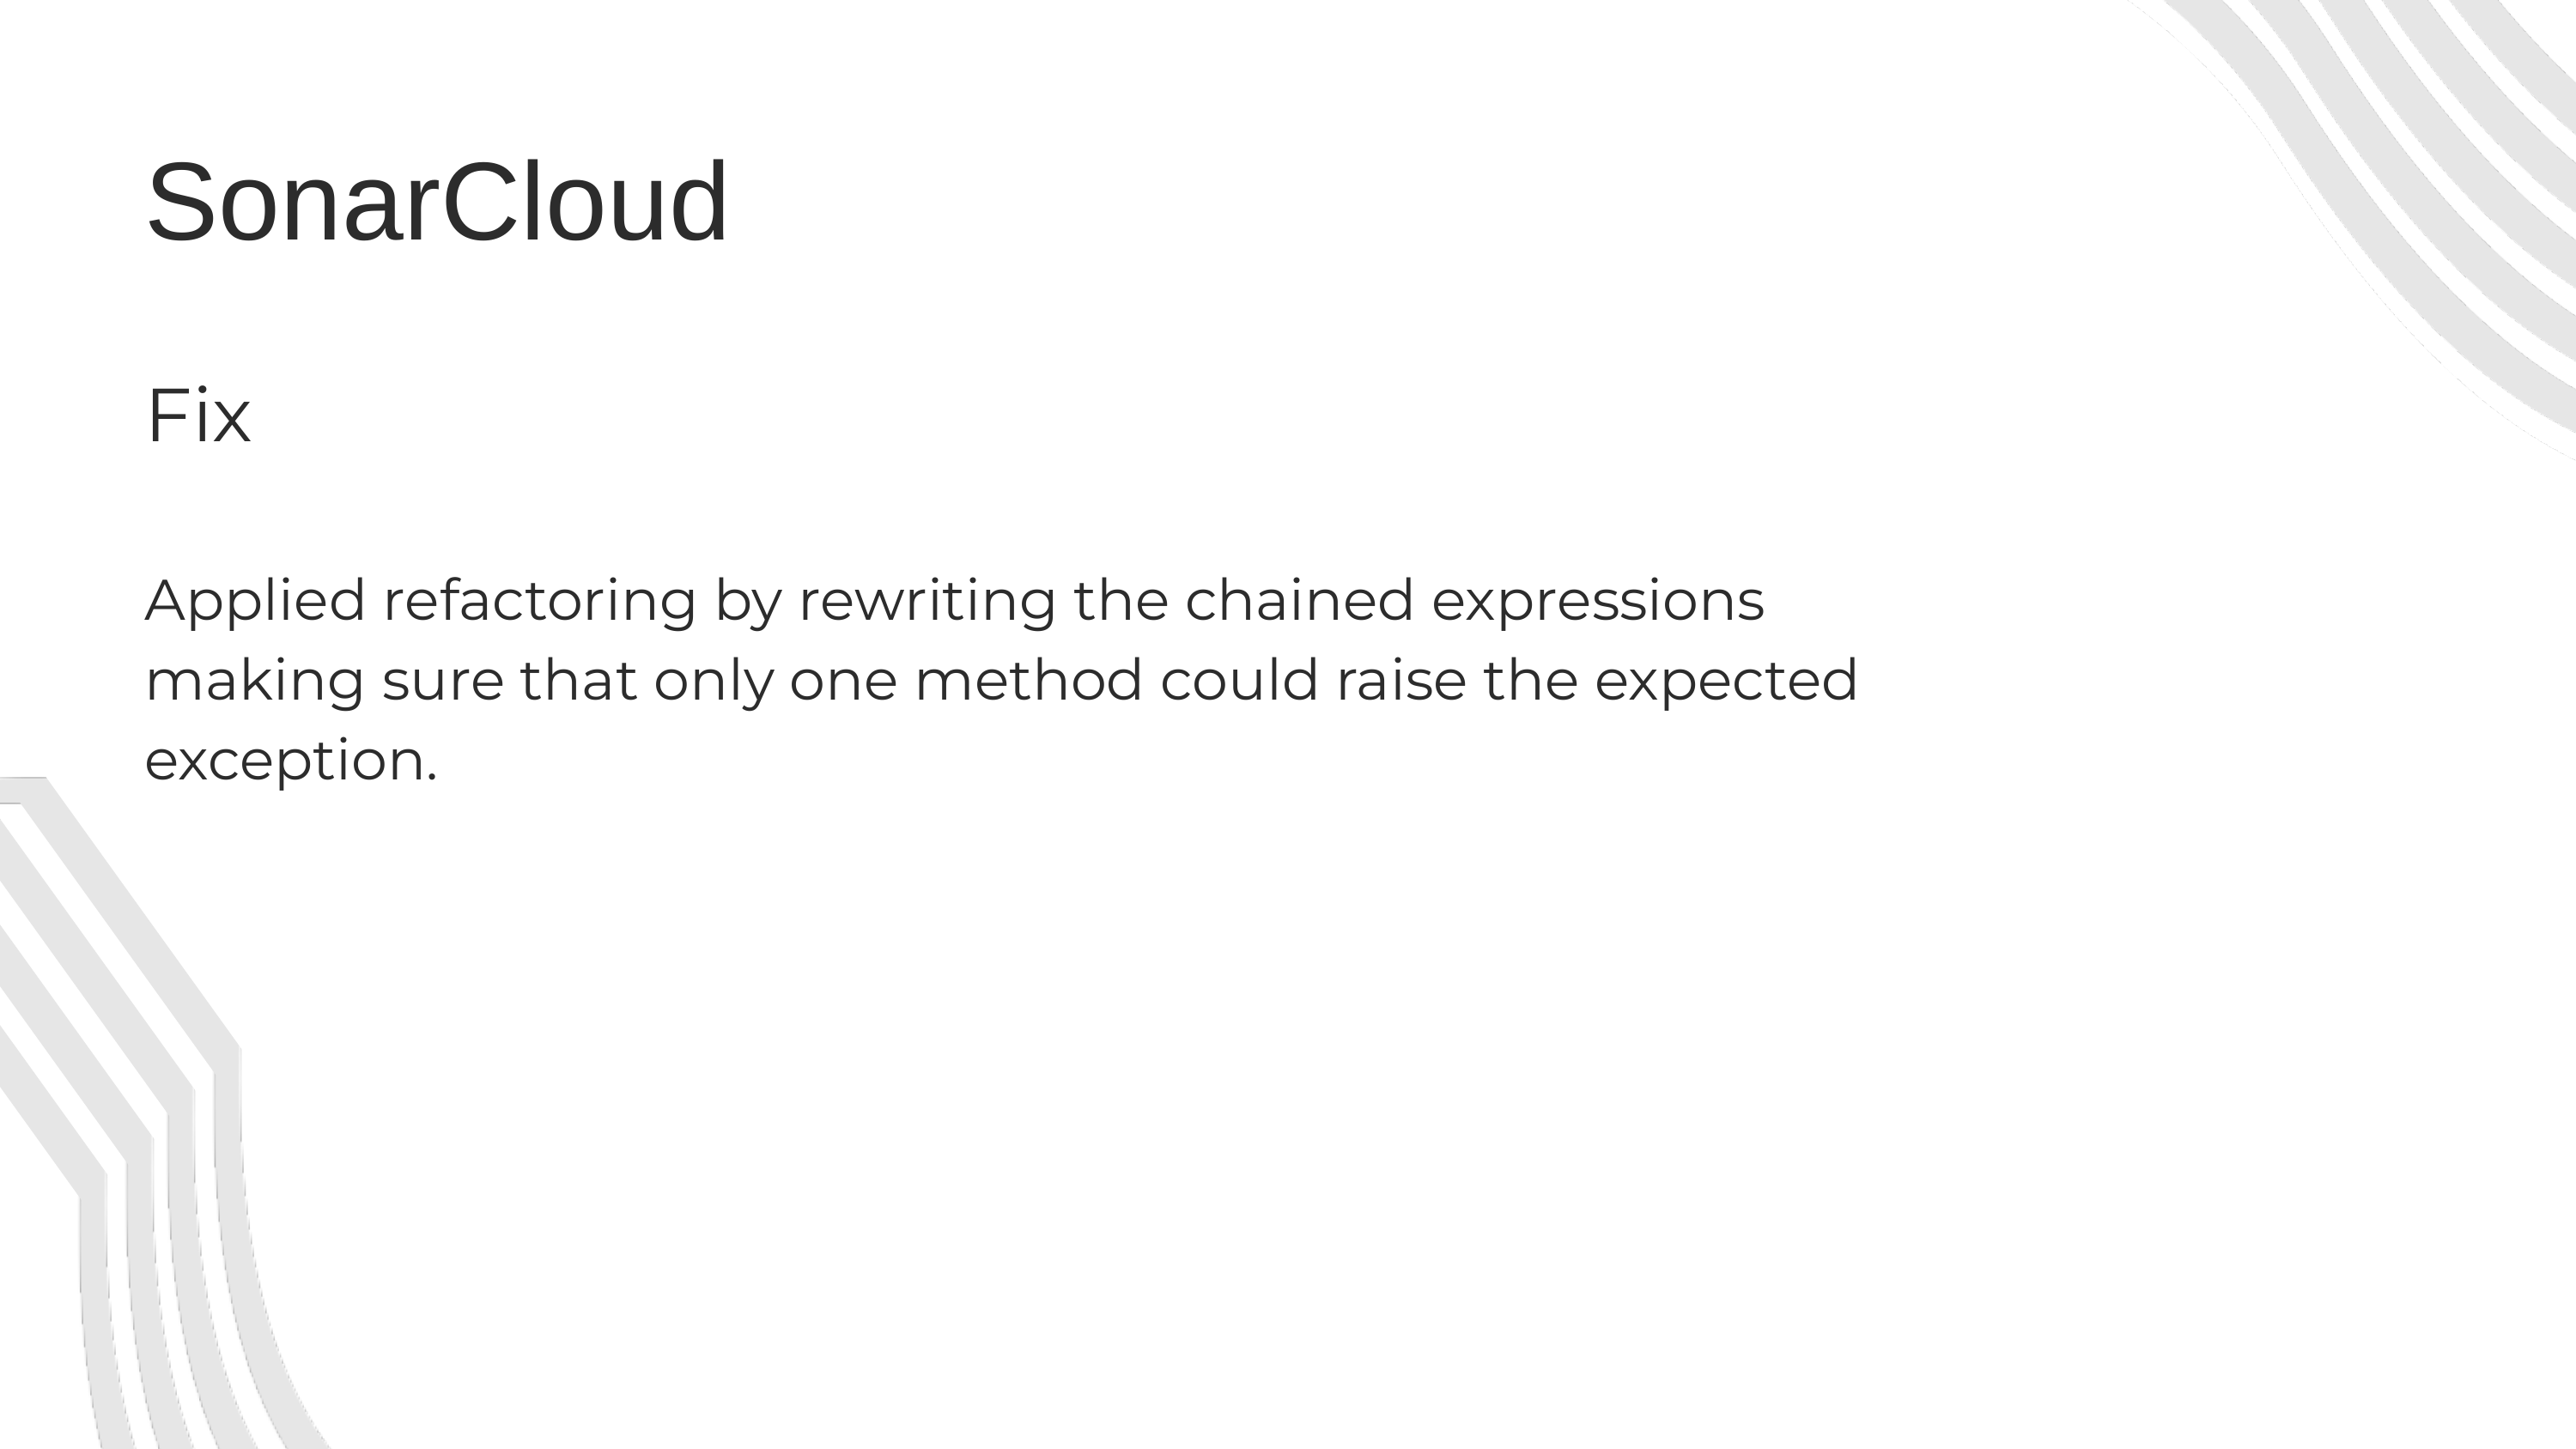

SonarCloud
Fix
Applied refactoring by rewriting the chained expressions making sure that only one method could raise the expected exception.